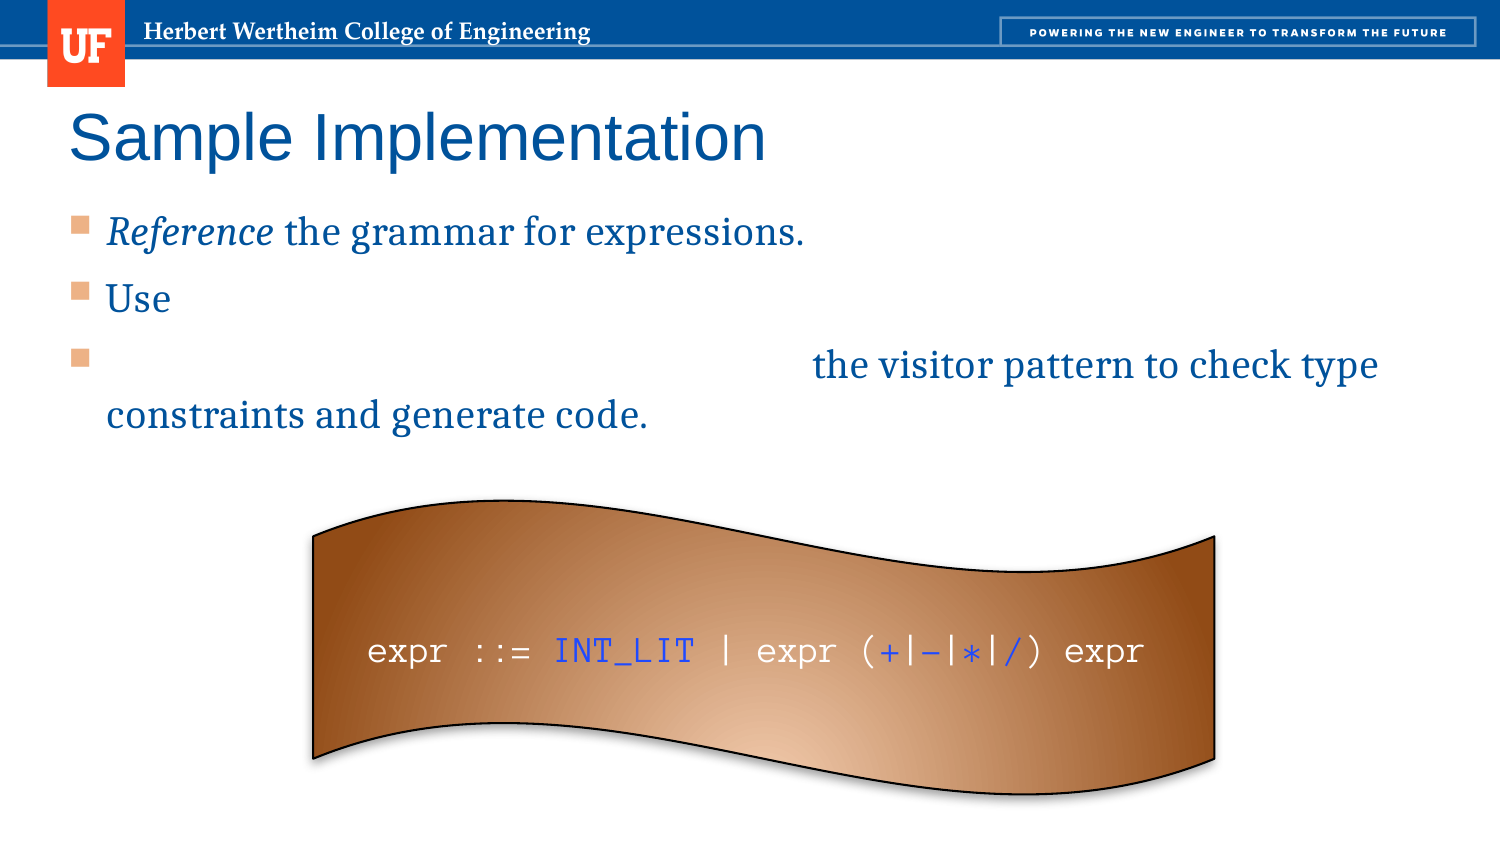

# Sample Implementation
Reference the grammar for expressions.
Use the visitor pattern to evaluate expressions (interpration).
In a typical compiler, we would also use the visitor pattern to check type constraints and generate code.
  expr ::= INT_LIT | expr (+|-|*|/) expr